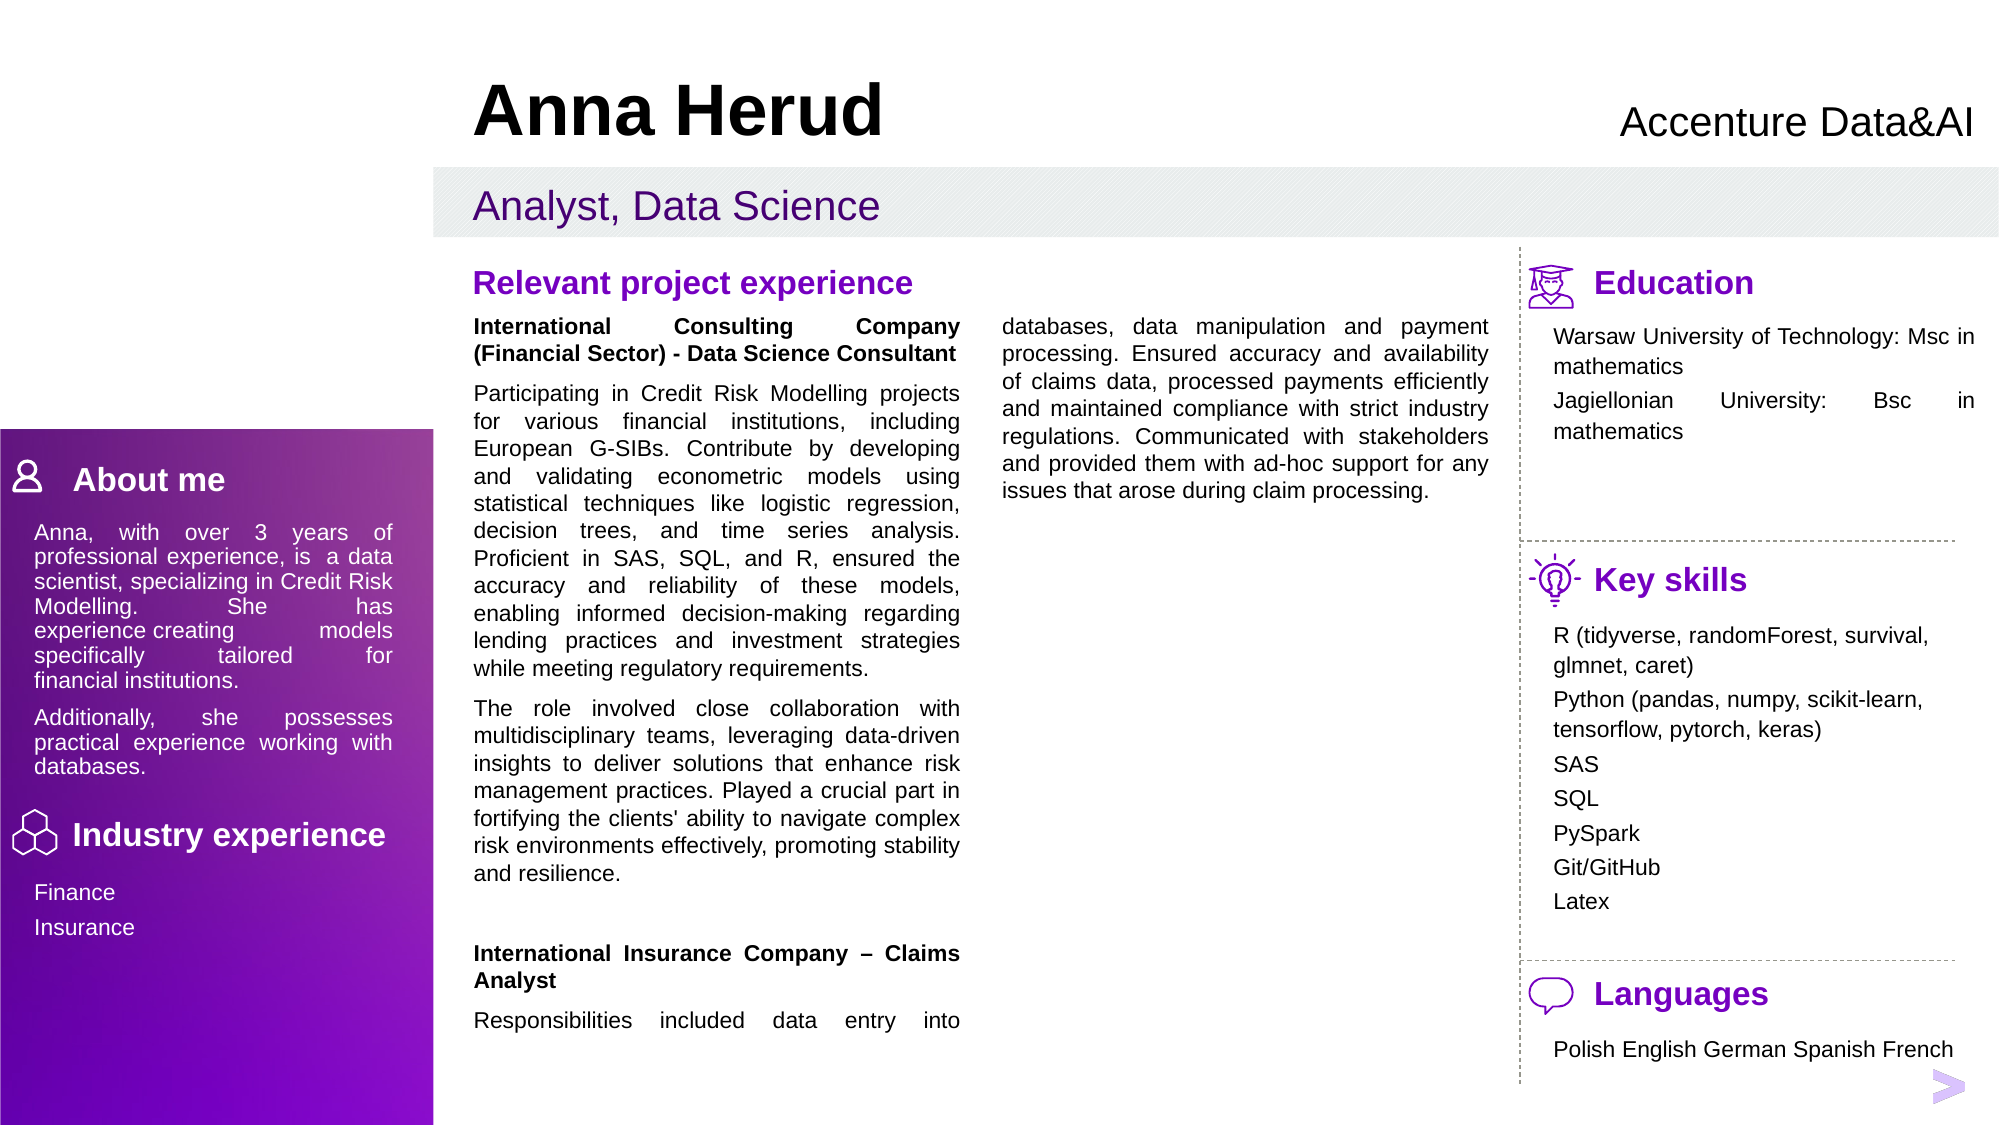

Anna Herud
Analyst, Data Science
International Consulting Company (Financial Sector) - Data Science Consultant
Participating in Credit Risk Modelling projects for various financial institutions, including European G-SIBs. Contribute by developing and validating econometric models using statistical techniques like logistic regression, decision trees, and time series analysis. Proficient in SAS, SQL, and R, ensured the accuracy and reliability of these models, enabling informed decision-making regarding lending practices and investment strategies while meeting regulatory requirements.
The role involved close collaboration with multidisciplinary teams, leveraging data-driven insights to deliver solutions that enhance risk management practices. Played a crucial part in fortifying the clients' ability to navigate complex risk environments effectively, promoting stability and resilience.

International Insurance Company – Claims Analyst
Responsibilities included data entry into databases, data manipulation and payment processing. Ensured accuracy and availability of claims data, processed payments efficiently and maintained compliance with strict industry regulations. Communicated with stakeholders and provided them with ad-hoc support for any issues that arose during claim processing.

Warsaw University of Technology: Msc in mathematics
Jagiellonian University: Bsc in mathematics
Anna, with over 3 years of professional experience, is  a data scientist, specializing in Credit Risk Modelling. She has experience creating models specifically tailored for financial institutions.
Additionally, she possesses practical experience working with databases.
R (tidyverse, randomForest, survival, glmnet, caret)
Python (pandas, numpy, scikit-learn, tensorflow, pytorch, keras)
SAS
SQL
PySpark
Git/GitHub
Latex
Finance
Insurance
Polish English German Spanish French